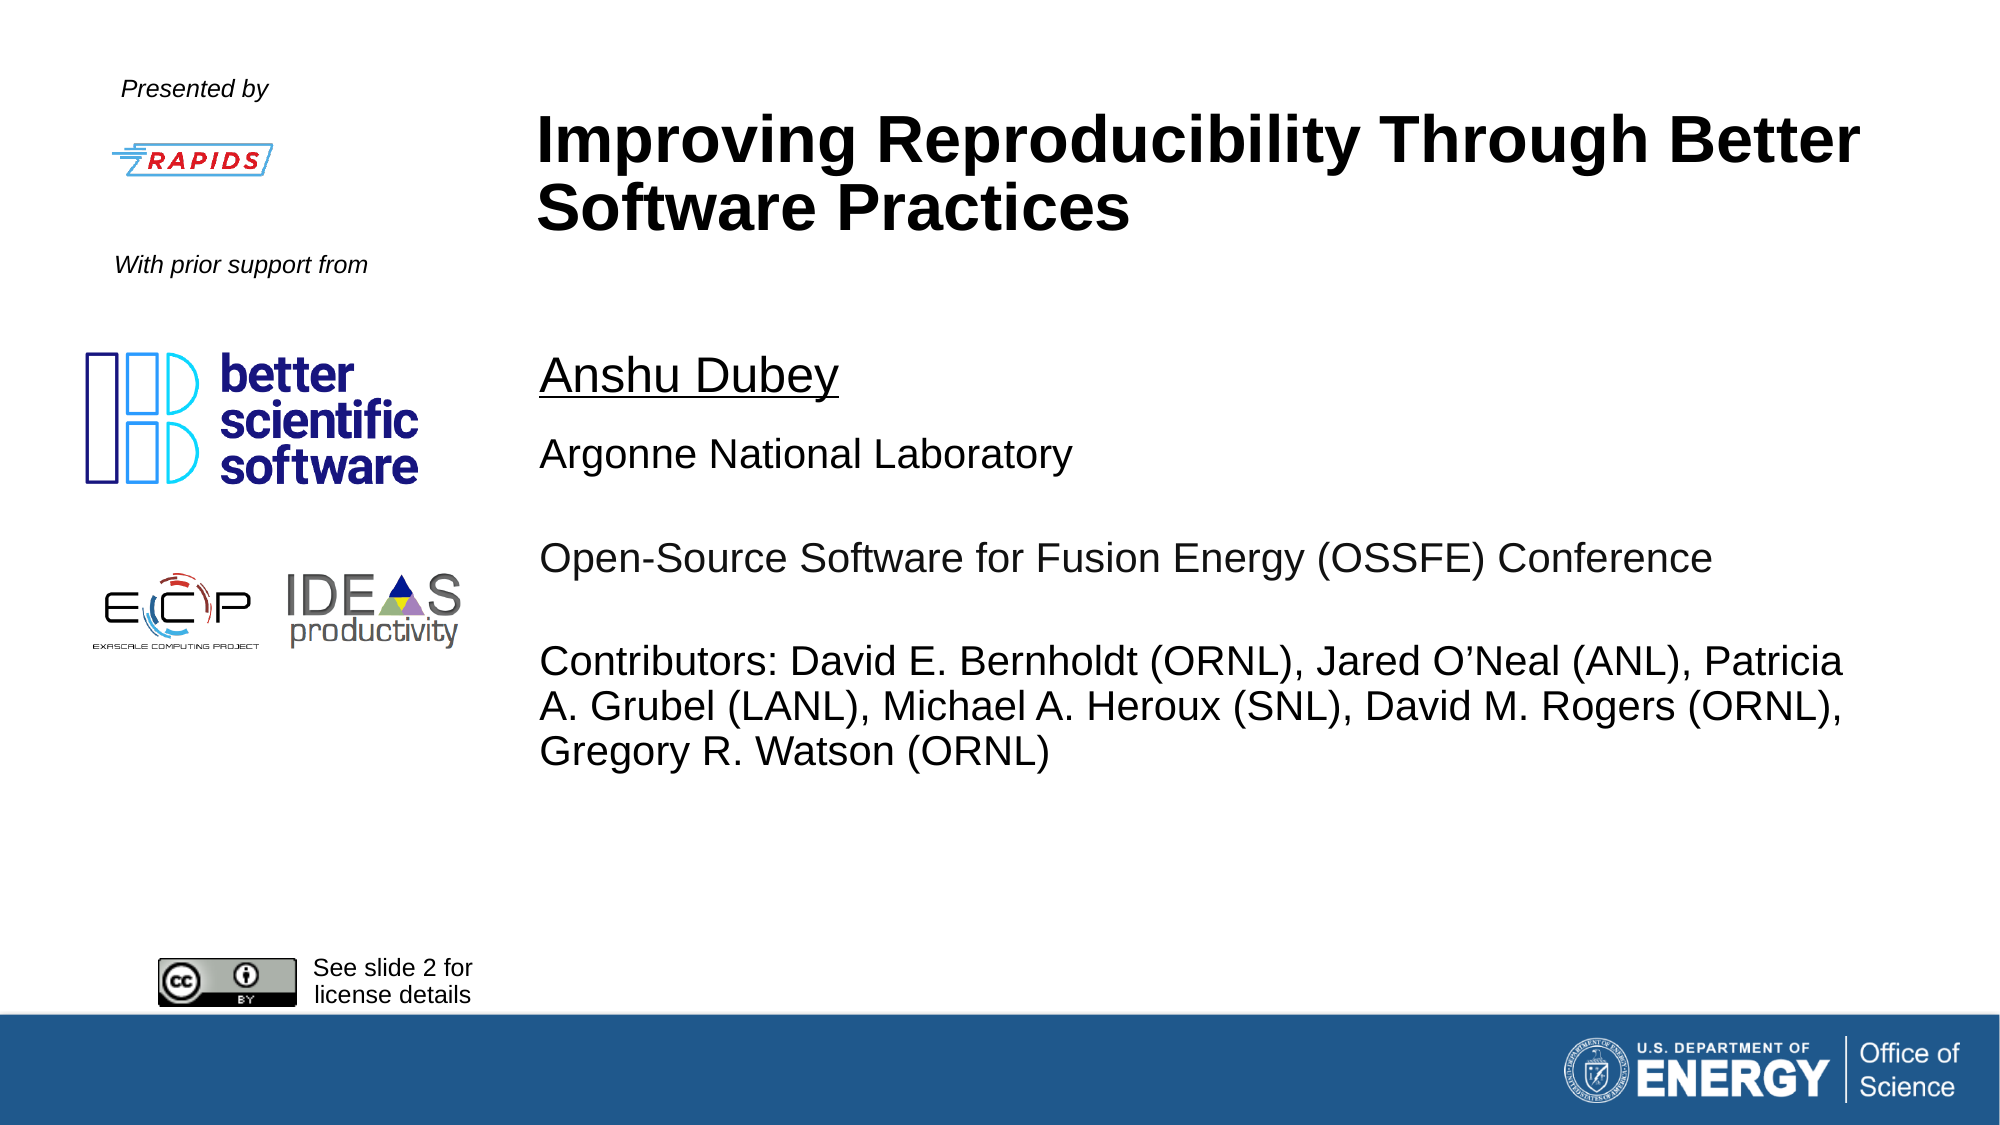

# Improving Reproducibility Through Better Software Practices
Anshu Dubey
Argonne National Laboratory
Open-Source Software for Fusion Energy (OSSFE) Conference
Contributors: David E. Bernholdt (ORNL), Jared O’Neal (ANL), Patricia A. Grubel (LANL), Michael A. Heroux (SNL), David M. Rogers (ORNL), Gregory R. Watson (ORNL)